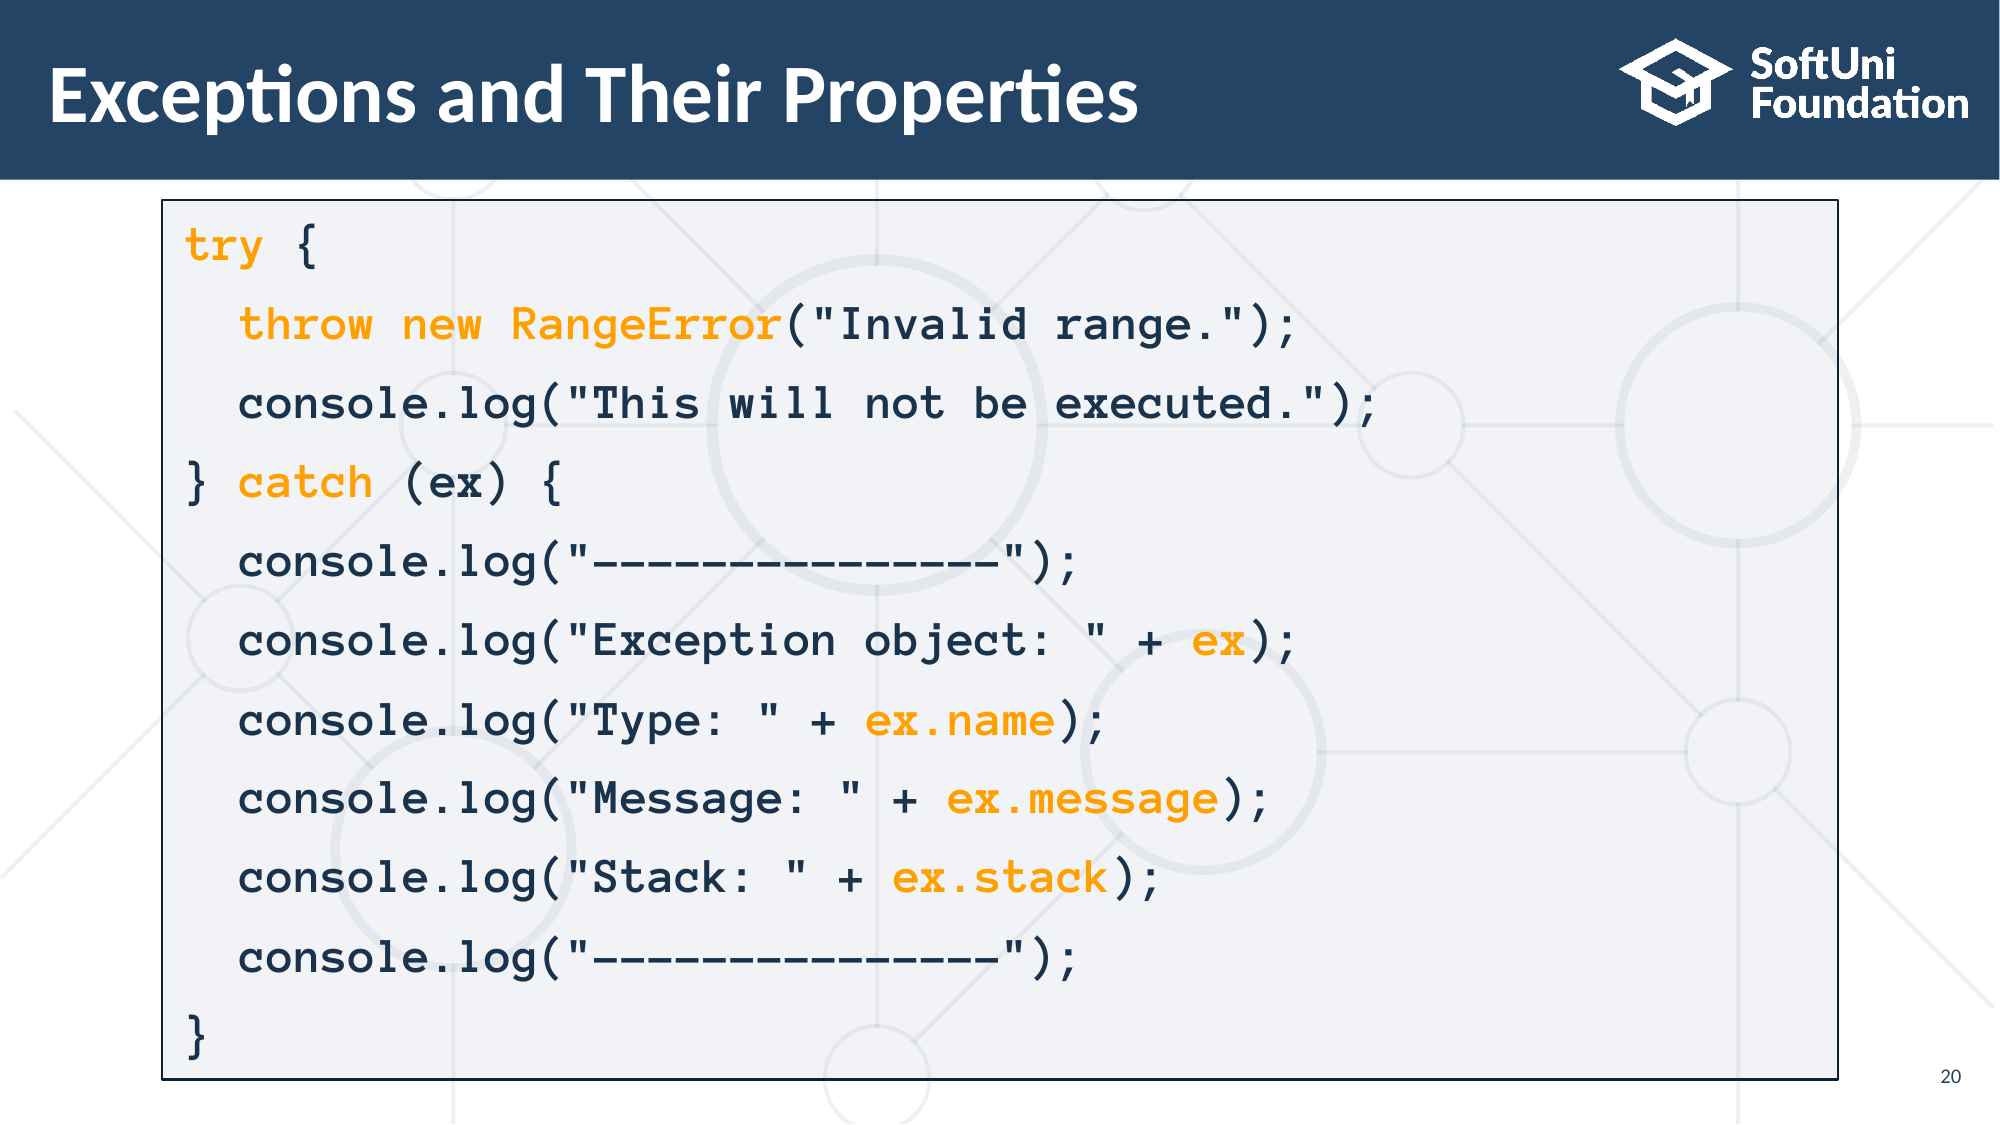

# Exceptions and Their Properties
try {
  throw new RangeError("Invalid range.");
  console.log("This will not be executed.");
} catch (ex) {
  console.log("---------------");
  console.log("Exception object: " + ex);
  console.log("Type: " + ex.name);
  console.log("Message: " + ex.message);
  console.log("Stack: " + ex.stack);
  console.log("---------------");
}
20